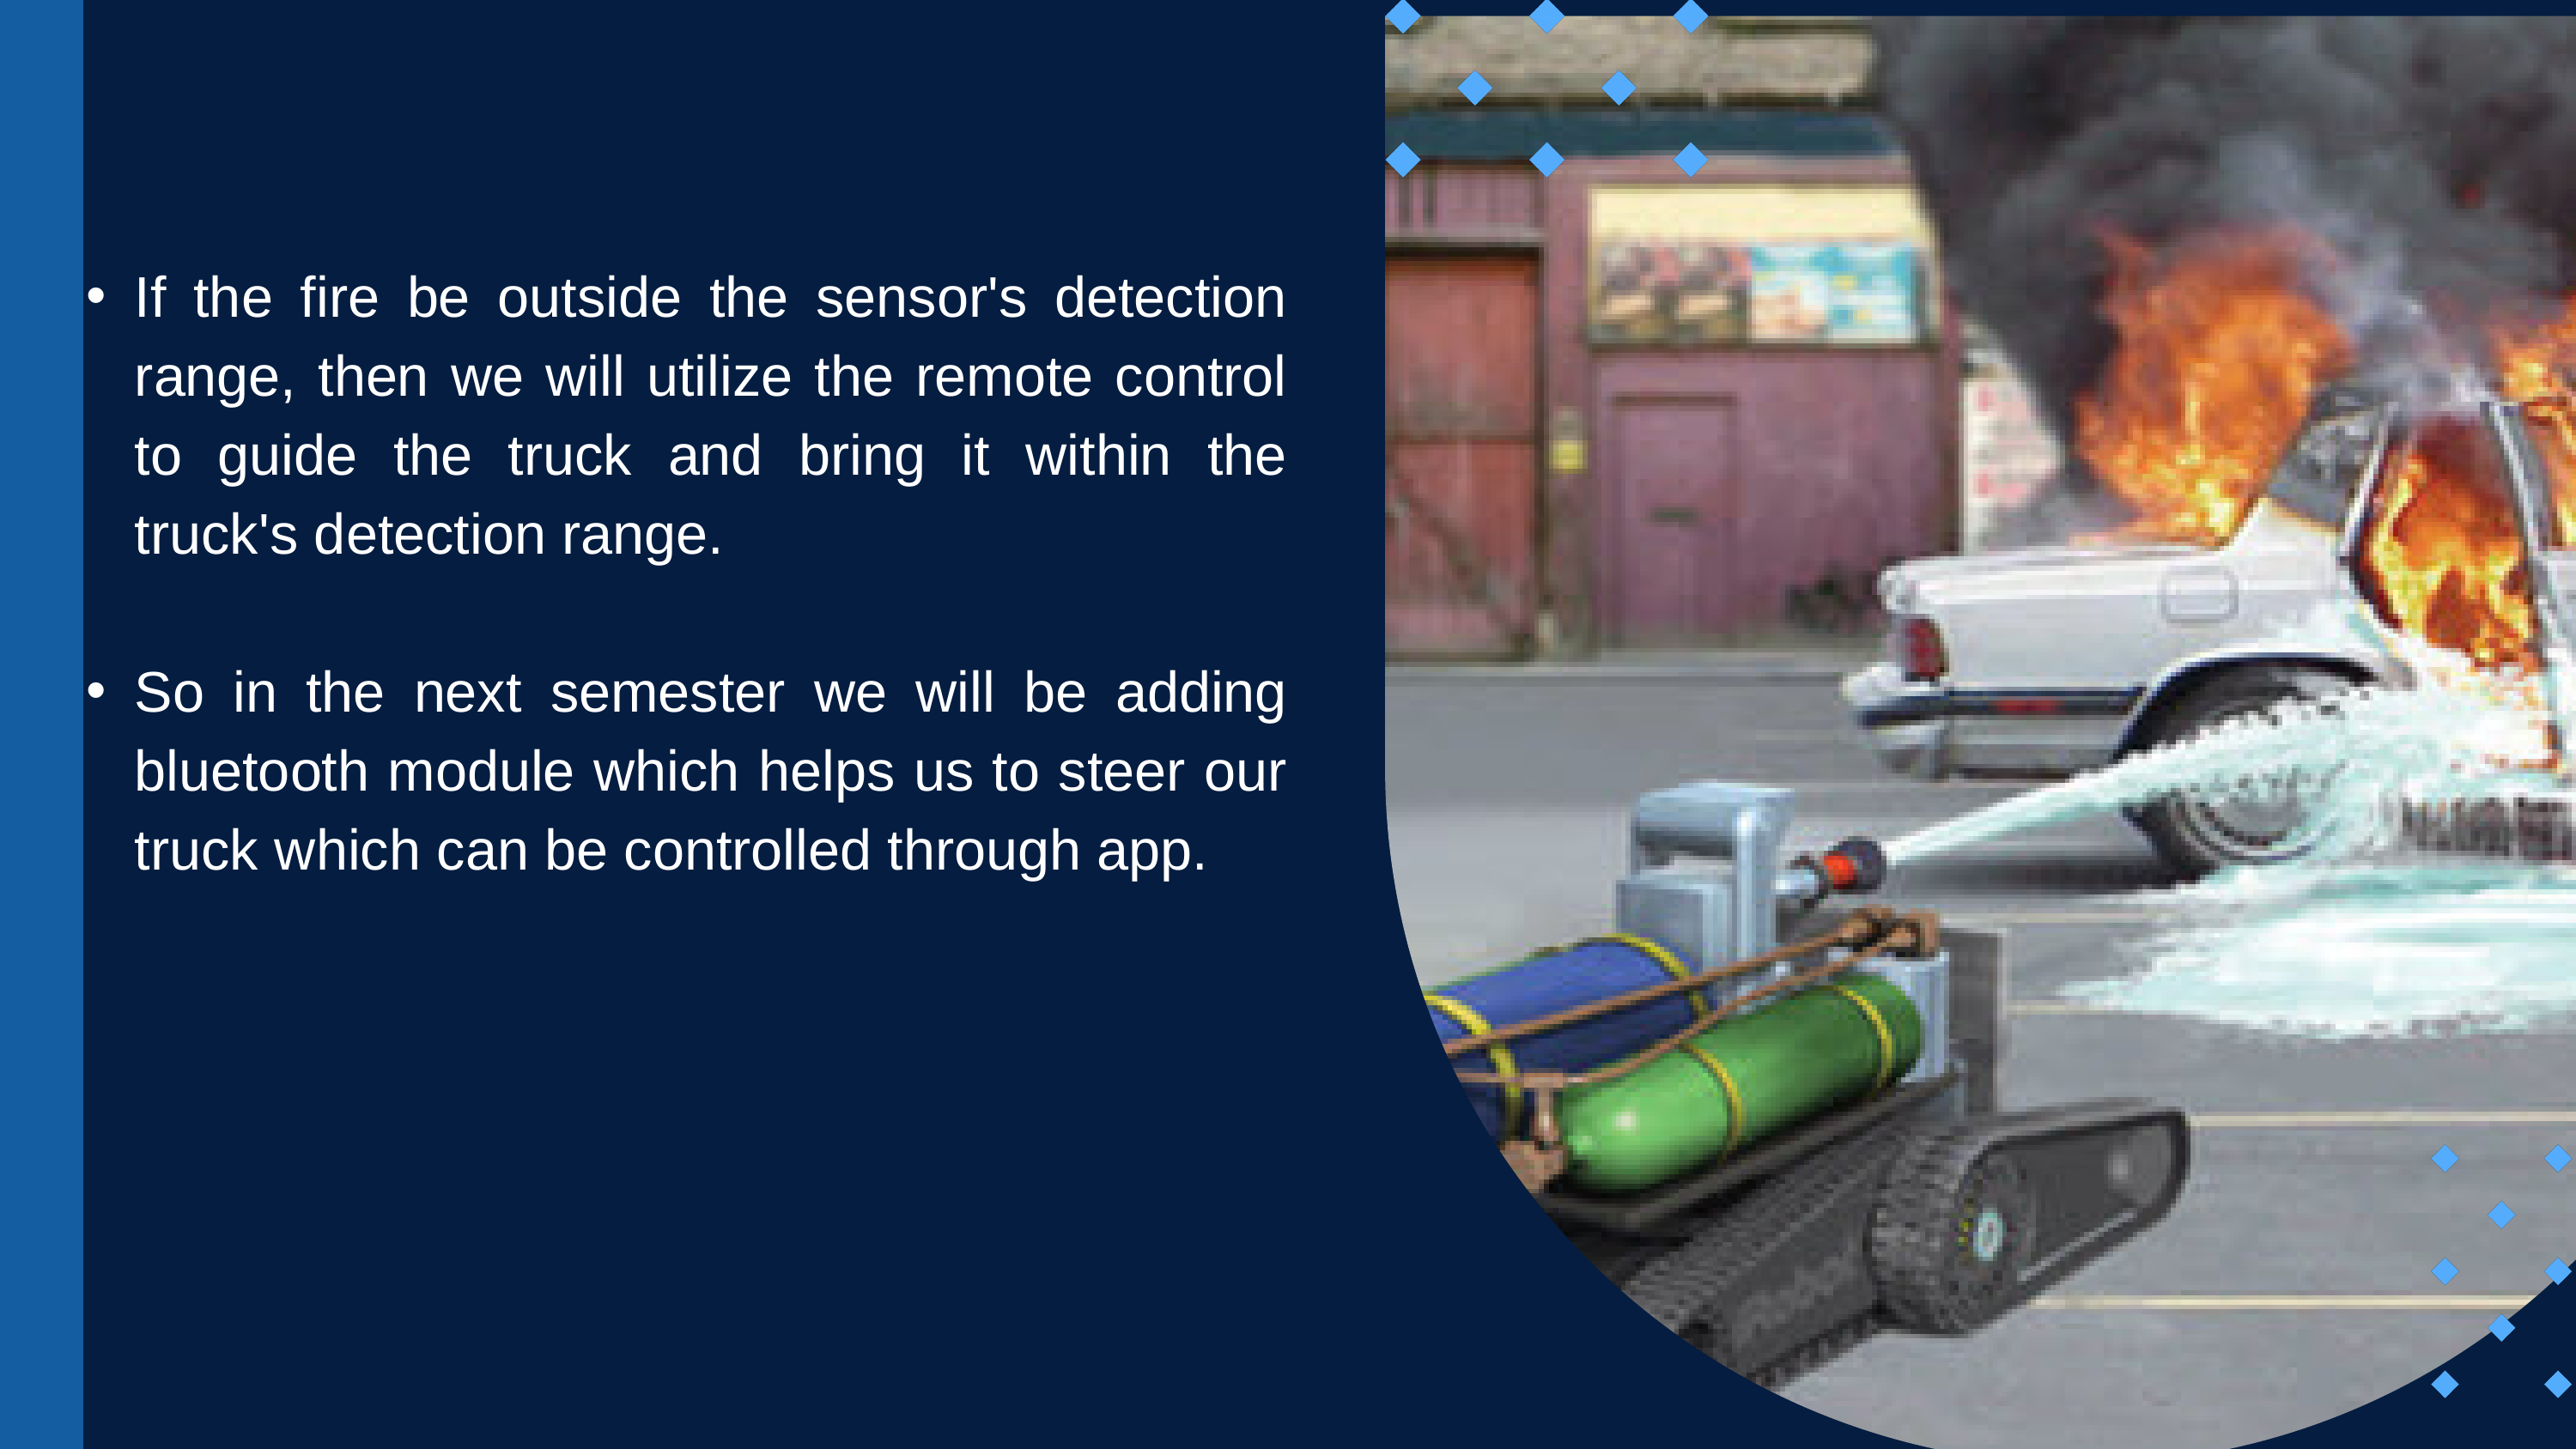

If the fire be outside the sensor's detection range, then we will utilize the remote control to guide the truck and bring it within the truck's detection range.

So in the next semester we will be adding bluetooth module which helps us to steer our truck which can be controlled through app.